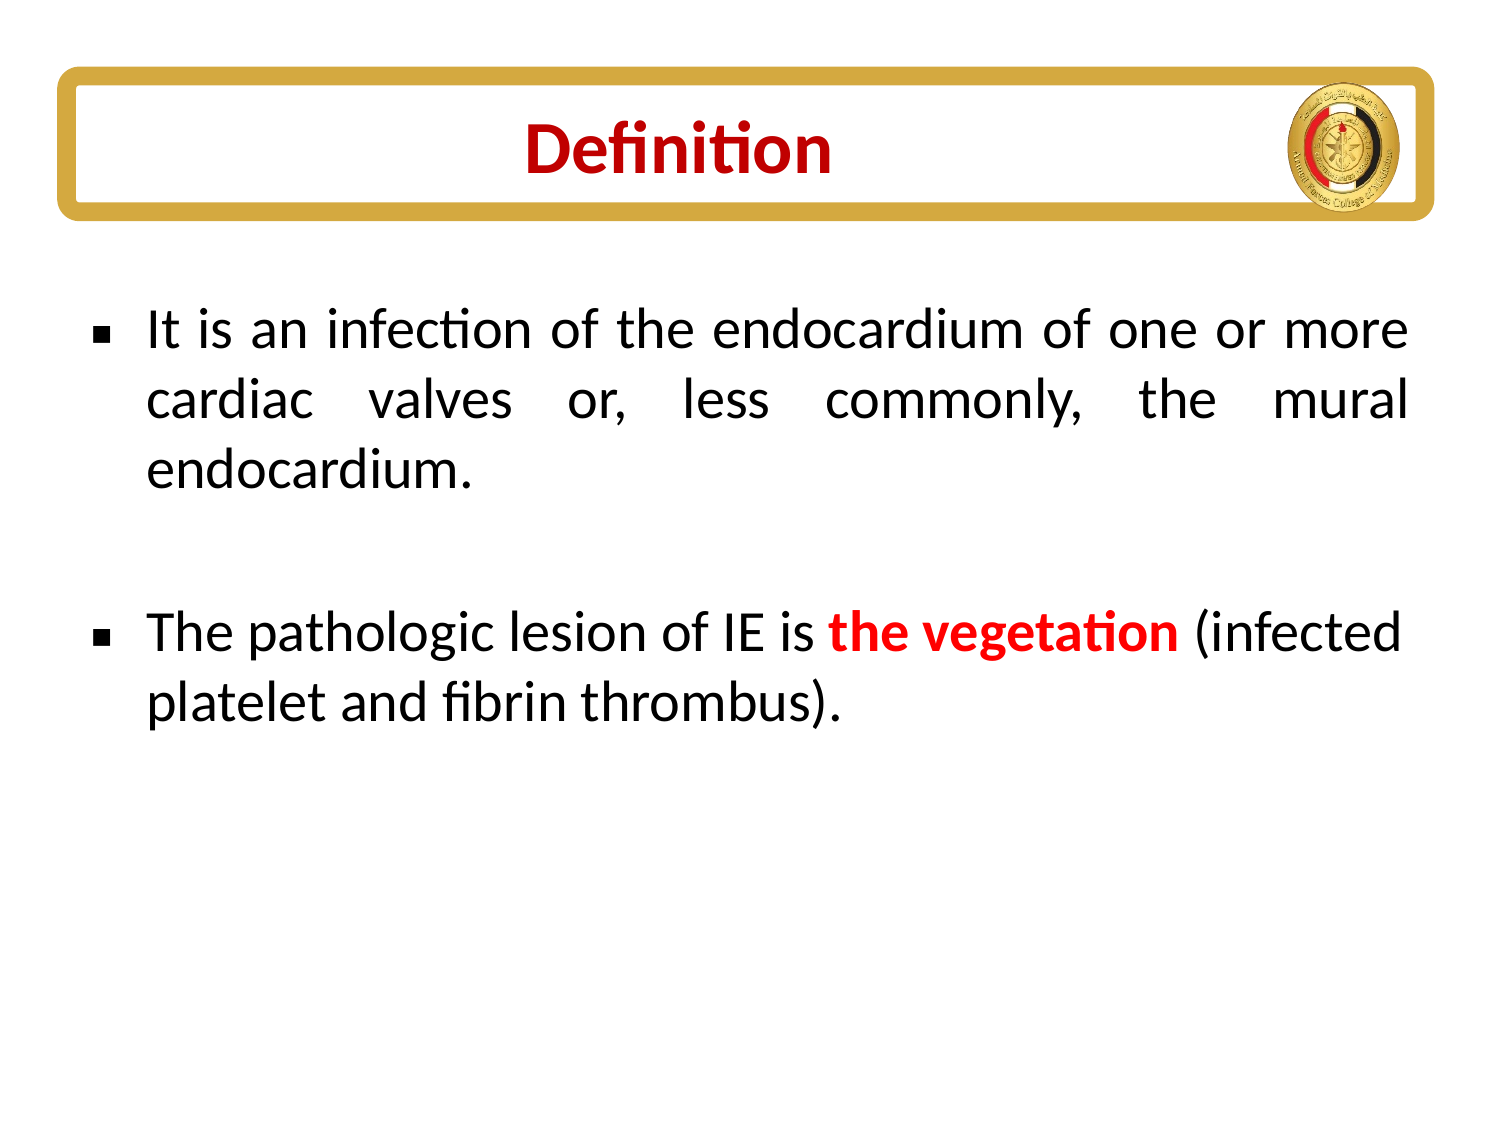

# Definition
It is an infection of the endocardium of one or more cardiac valves or, less commonly, the mural endocardium.

The pathologic lesion of IE is the vegetation (infected platelet and fibrin thrombus).